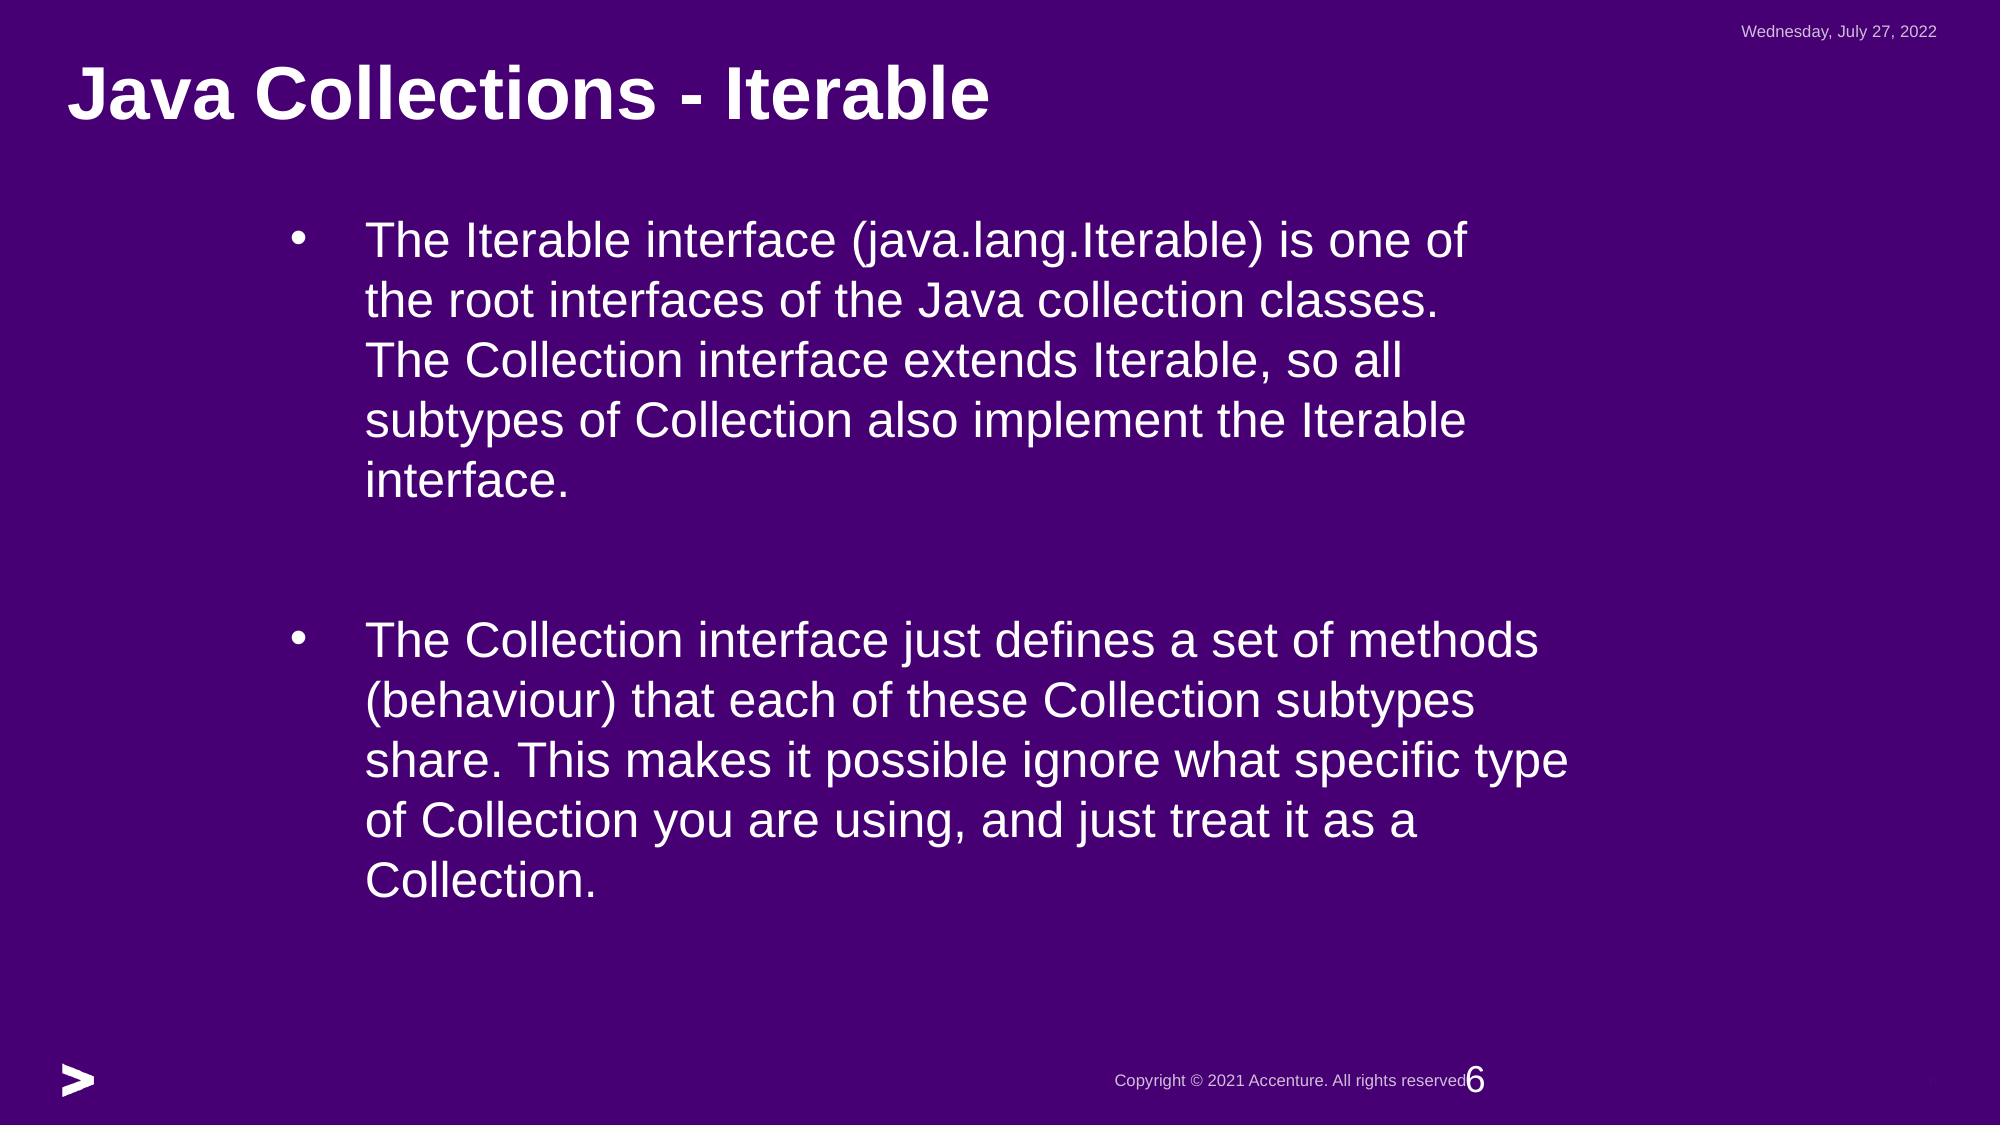

Wednesday, July 27, 2022
Java Collections - Iterable
The Iterable interface (java.lang.Iterable) is one of the root interfaces of the Java collection classes. The Collection interface extends Iterable, so all subtypes of Collection also implement the Iterable interface.

The Collection interface just defines a set of methods (behaviour) that each of these Collection subtypes share. This makes it possible ignore what specific type of Collection you are using, and just treat it as a Collection.
6
6